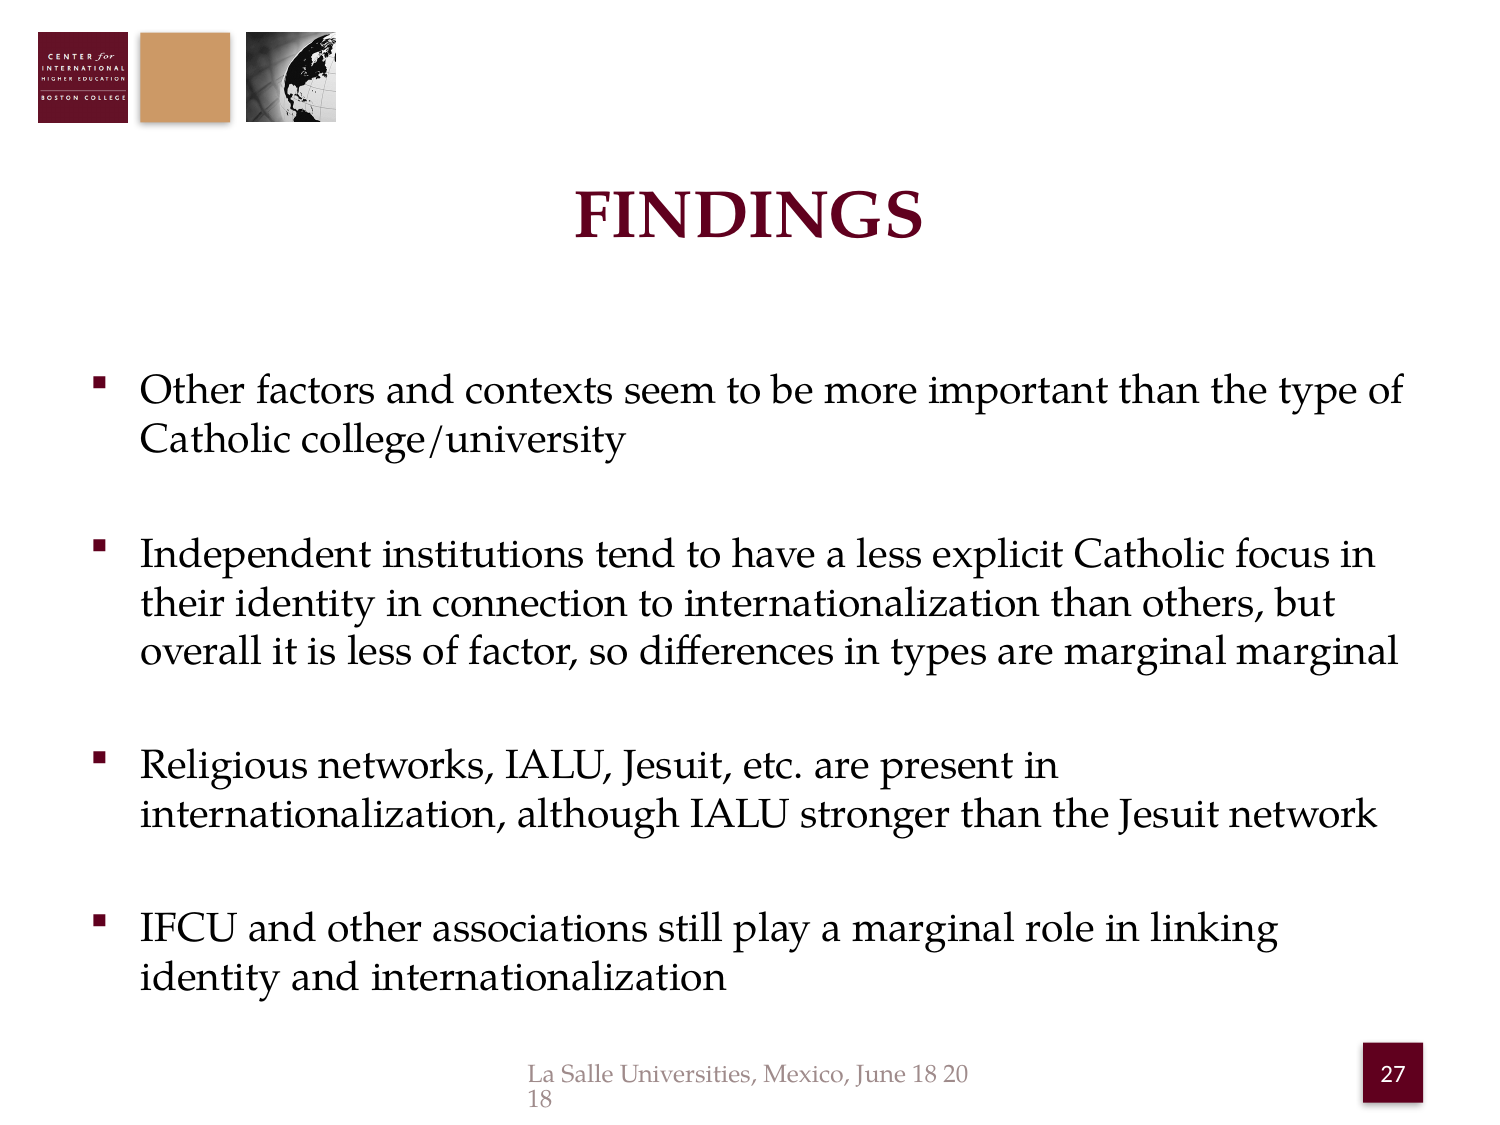

# Findings
Other factors and contexts seem to be more important than the type of Catholic college/university

Independent institutions tend to have a less explicit Catholic focus in their identity in connection to internationalization than others, but overall it is less of factor, so differences in types are marginal marginal

Religious networks, IALU, Jesuit, etc. are present in internationalization, although IALU stronger than the Jesuit network

IFCU and other associations still play a marginal role in linking identity and internationalization
La Salle Universities, Mexico, June 18 2018